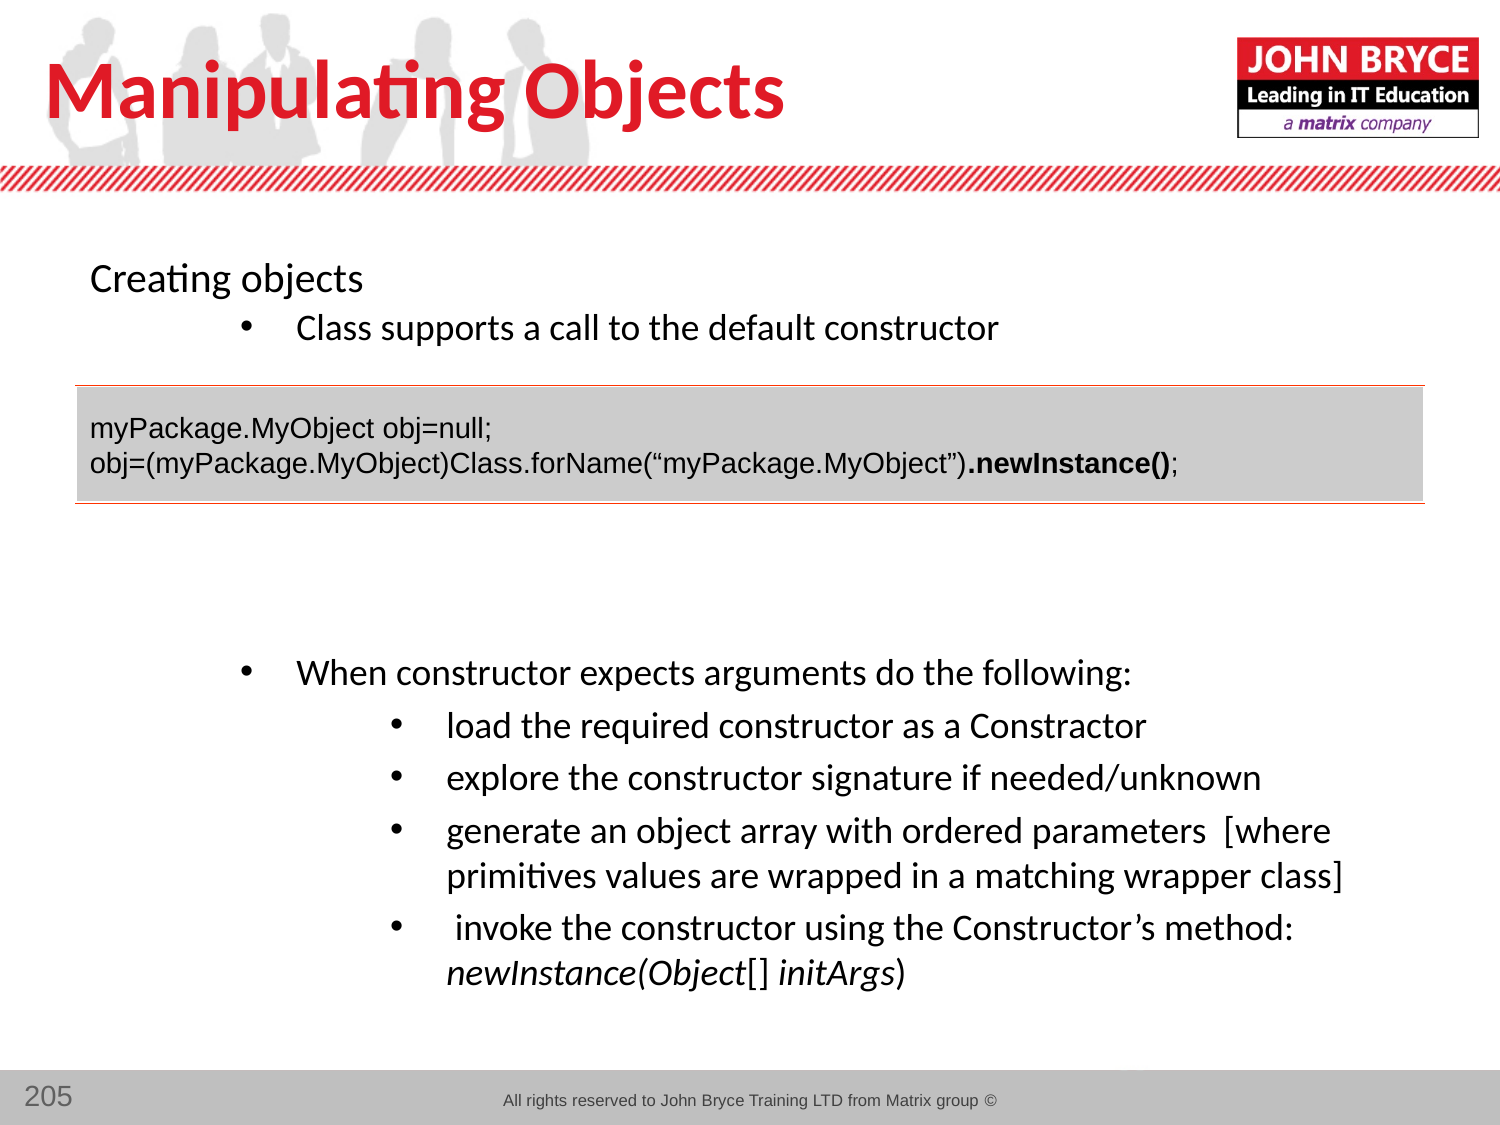

# Manipulating Objects
Creating objects
Class supports a call to the default constructor

When constructor expects arguments do the following:
load the required constructor as a Constractor
explore the constructor signature if needed/unknown
generate an object array with ordered parameters  [where primitives values are wrapped in a matching wrapper class]
 invoke the constructor using the Constructor’s method: newInstance(Object[] initArgs)

myPackage.MyObject obj=null;
obj=(myPackage.MyObject)Class.forName(“myPackage.MyObject”).newInstance();